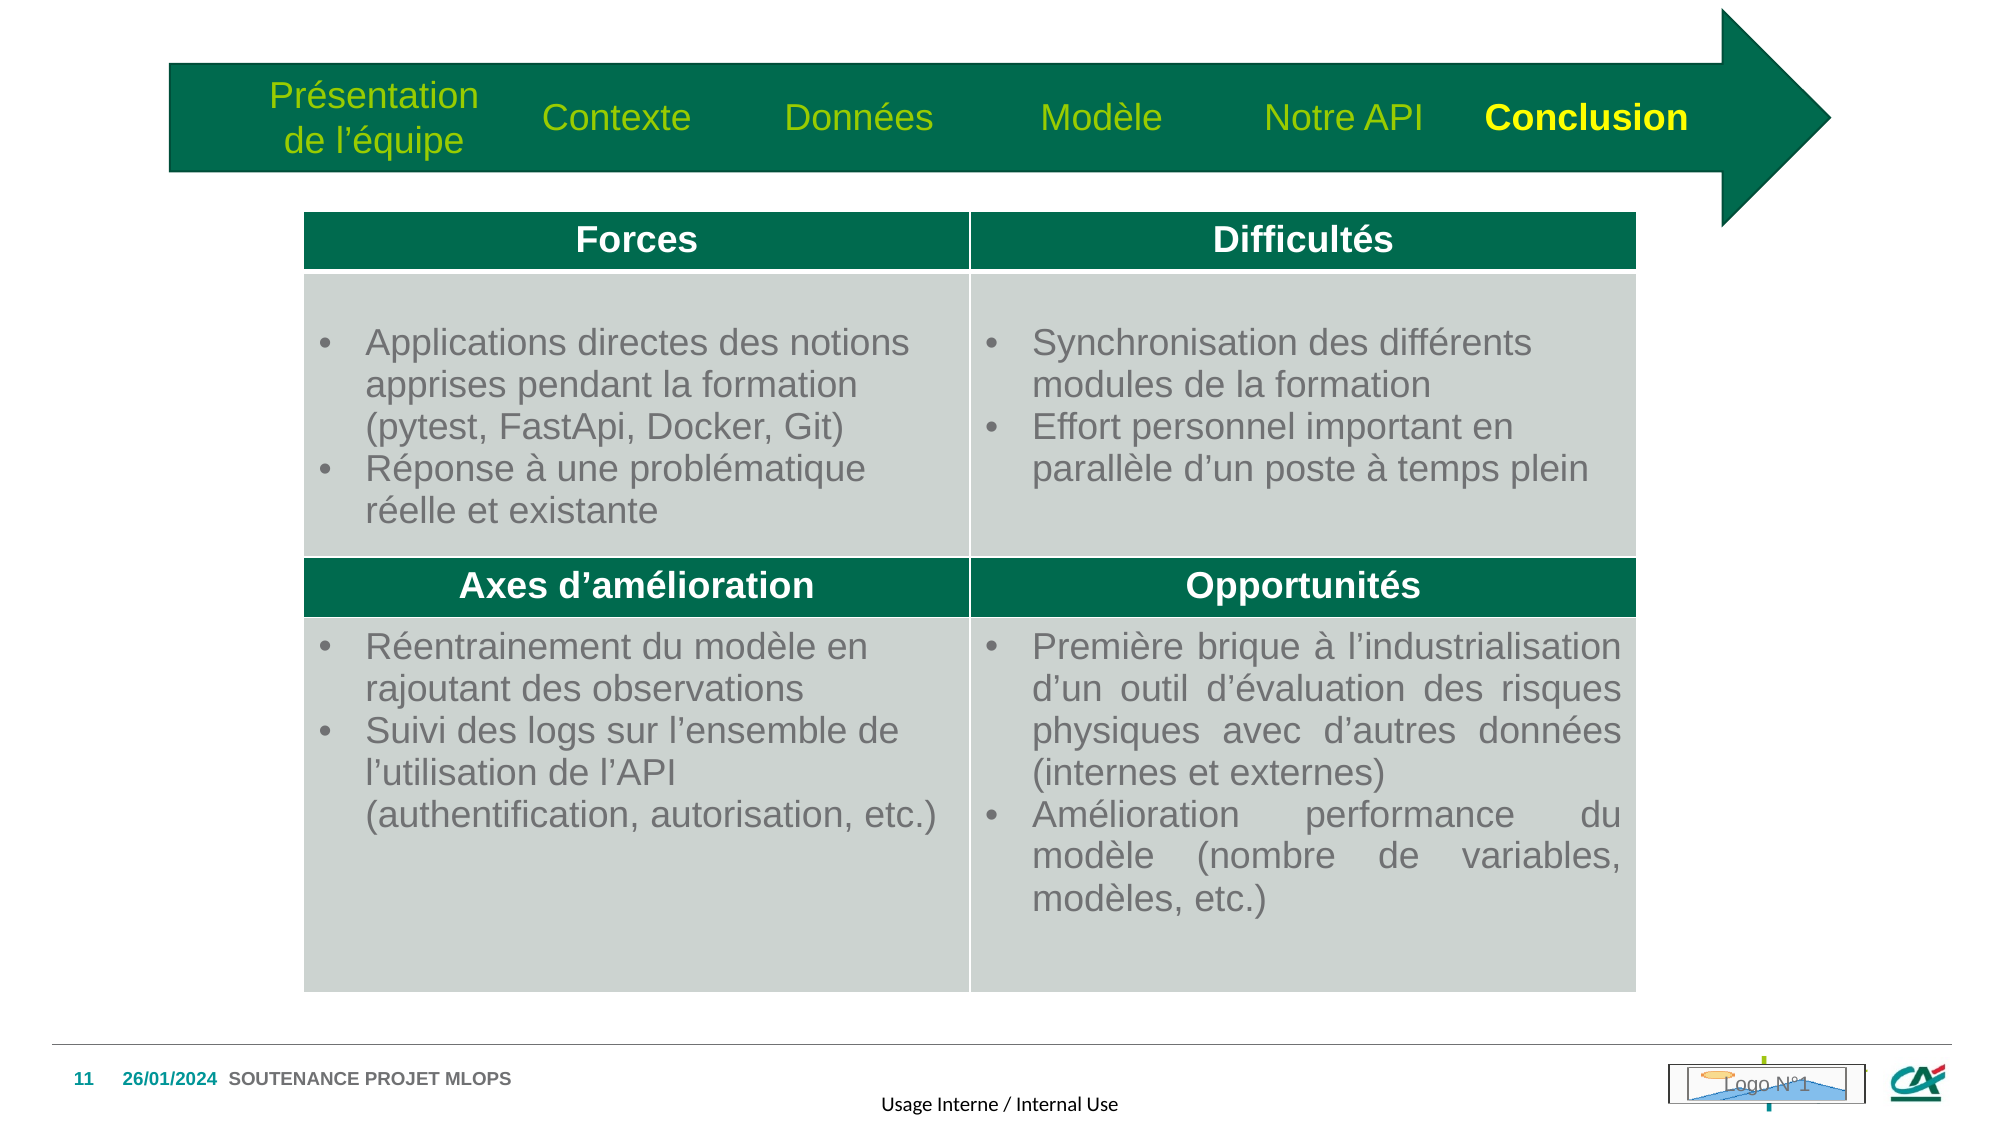

Présentation de l’équipe
Conclusion
Contexte
Données
Modèle
Notre API
#
| Forces | Difficultés |
| --- | --- |
| Applications directes des notions apprises pendant la formation (pytest, FastApi, Docker, Git) Réponse à une problématique réelle et existante | Synchronisation des différents modules de la formation Effort personnel important en parallèle d’un poste à temps plein |
| Axes d’amélioration | Opportunités |
| Réentrainement du modèle en rajoutant des observations Suivi des logs sur l’ensemble de l’utilisation de l’API (authentification, autorisation, etc.) | Première brique à l’industrialisation d’un outil d’évaluation des risques physiques avec d’autres données (internes et externes) Amélioration performance du modèle (nombre de variables, modèles, etc.) |

11
26/01/2024
Soutenance projet MLOPS